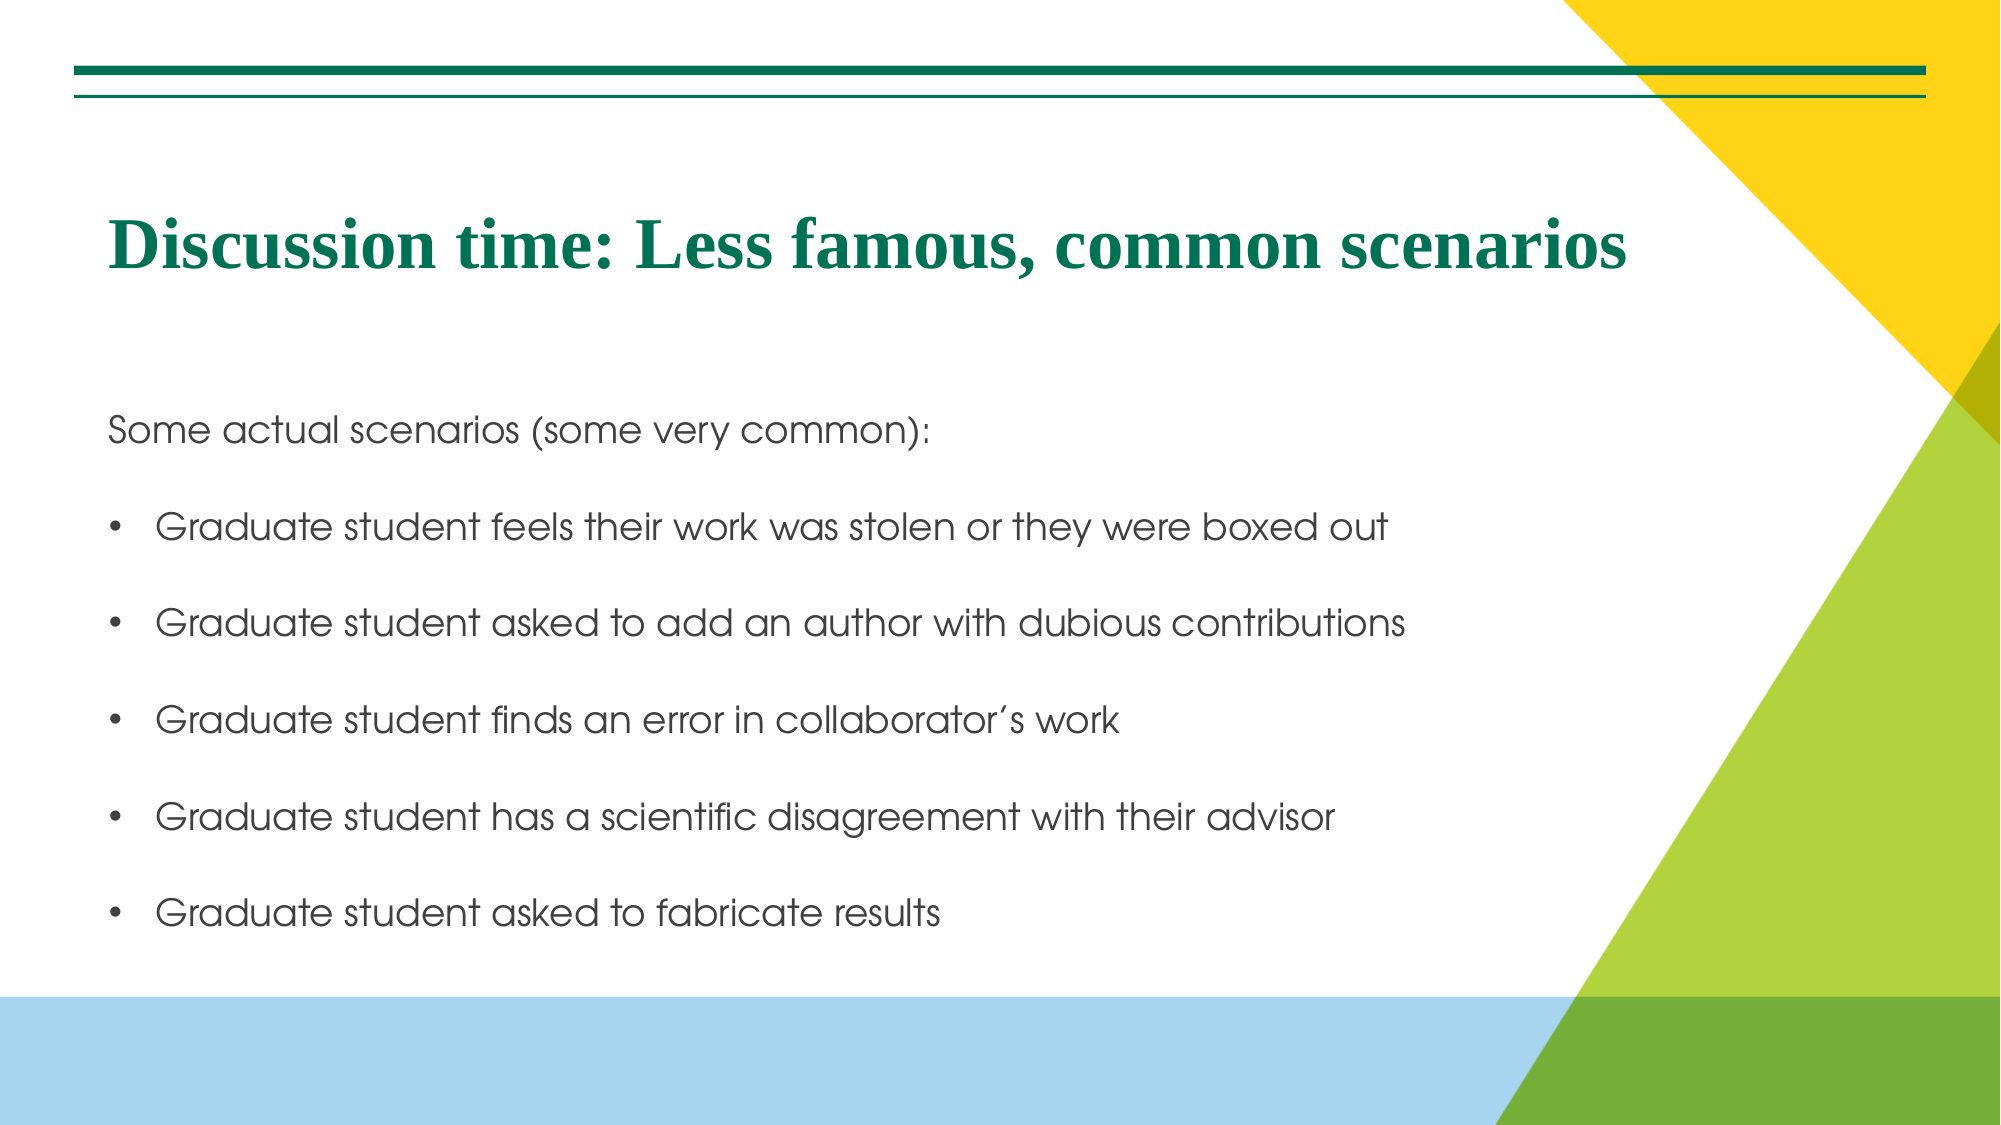

# Discussion time: Less famous, common scenarios
Some actual scenarios (some very common):
Graduate student feels their work was stolen or they were boxed out
Graduate student asked to add an author with dubious contributions
Graduate student finds an error in collaborator’s work
Graduate student has a scientific disagreement with their advisor
Graduate student asked to fabricate results